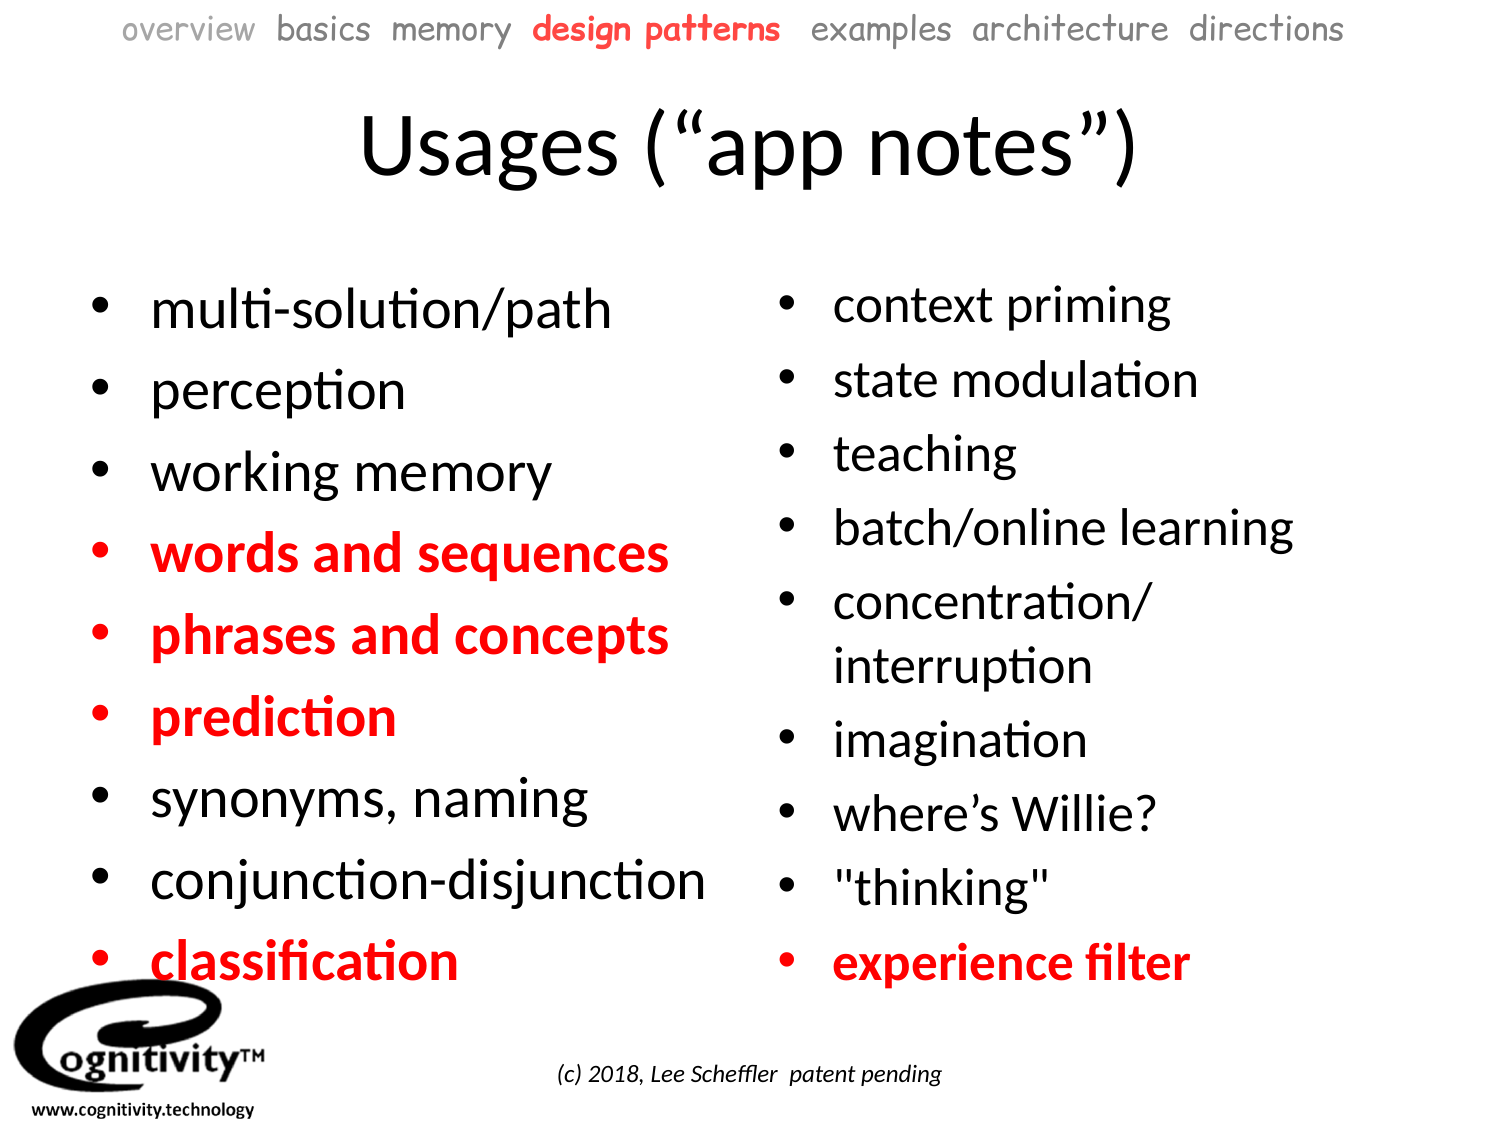

overview  basics  memory  design patterns  examples  architecture  directions
# Usages (“app notes”)
multi-solution/path
perception
working memory
words and sequences
phrases and concepts
prediction
synonyms, naming
conjunction-disjunction
classification
context priming
state modulation
teaching
batch/online learning
concentration/ interruption
imagination
where’s Willie?
"thinking"
experience filter
(c) 2018, Lee Scheffler  patent pending